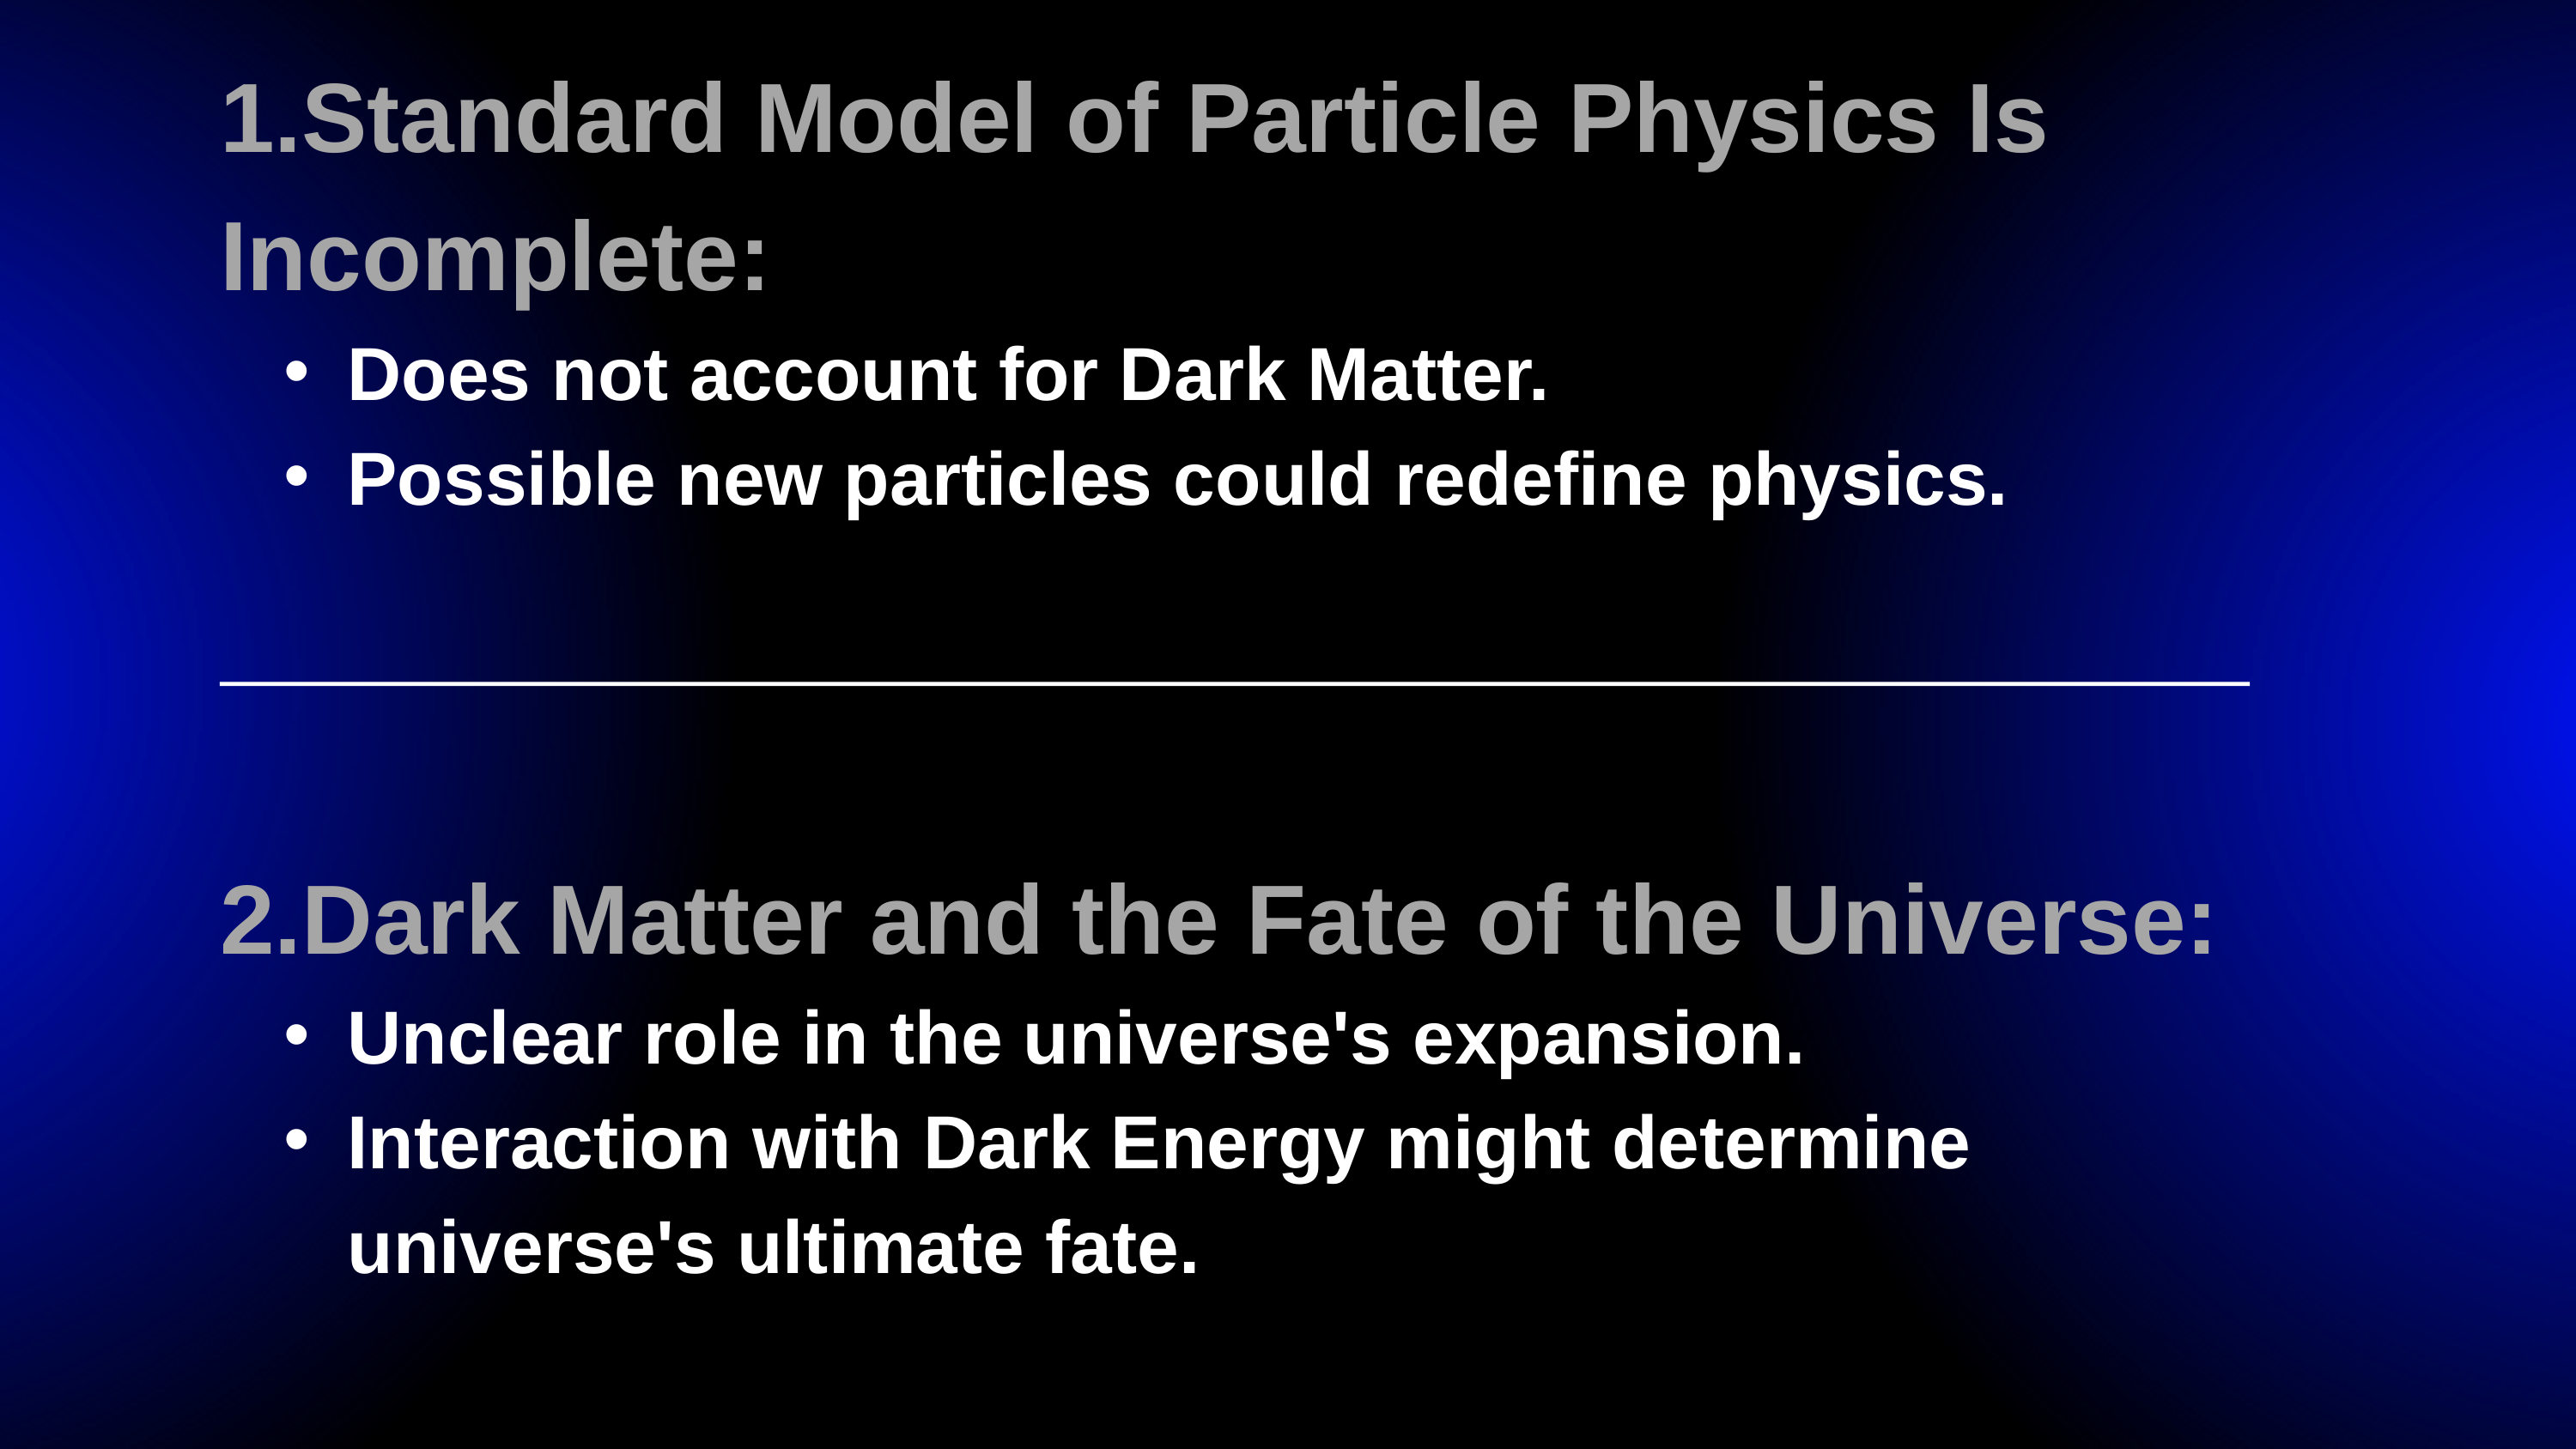

1.Standard Model of Particle Physics Is Incomplete:
Does not account for Dark Matter.
Possible new particles could redefine physics.

2.Dark Matter and the Fate of the Universe:
Unclear role in the universe's expansion.
Interaction with Dark Energy might determine universe's ultimate fate.